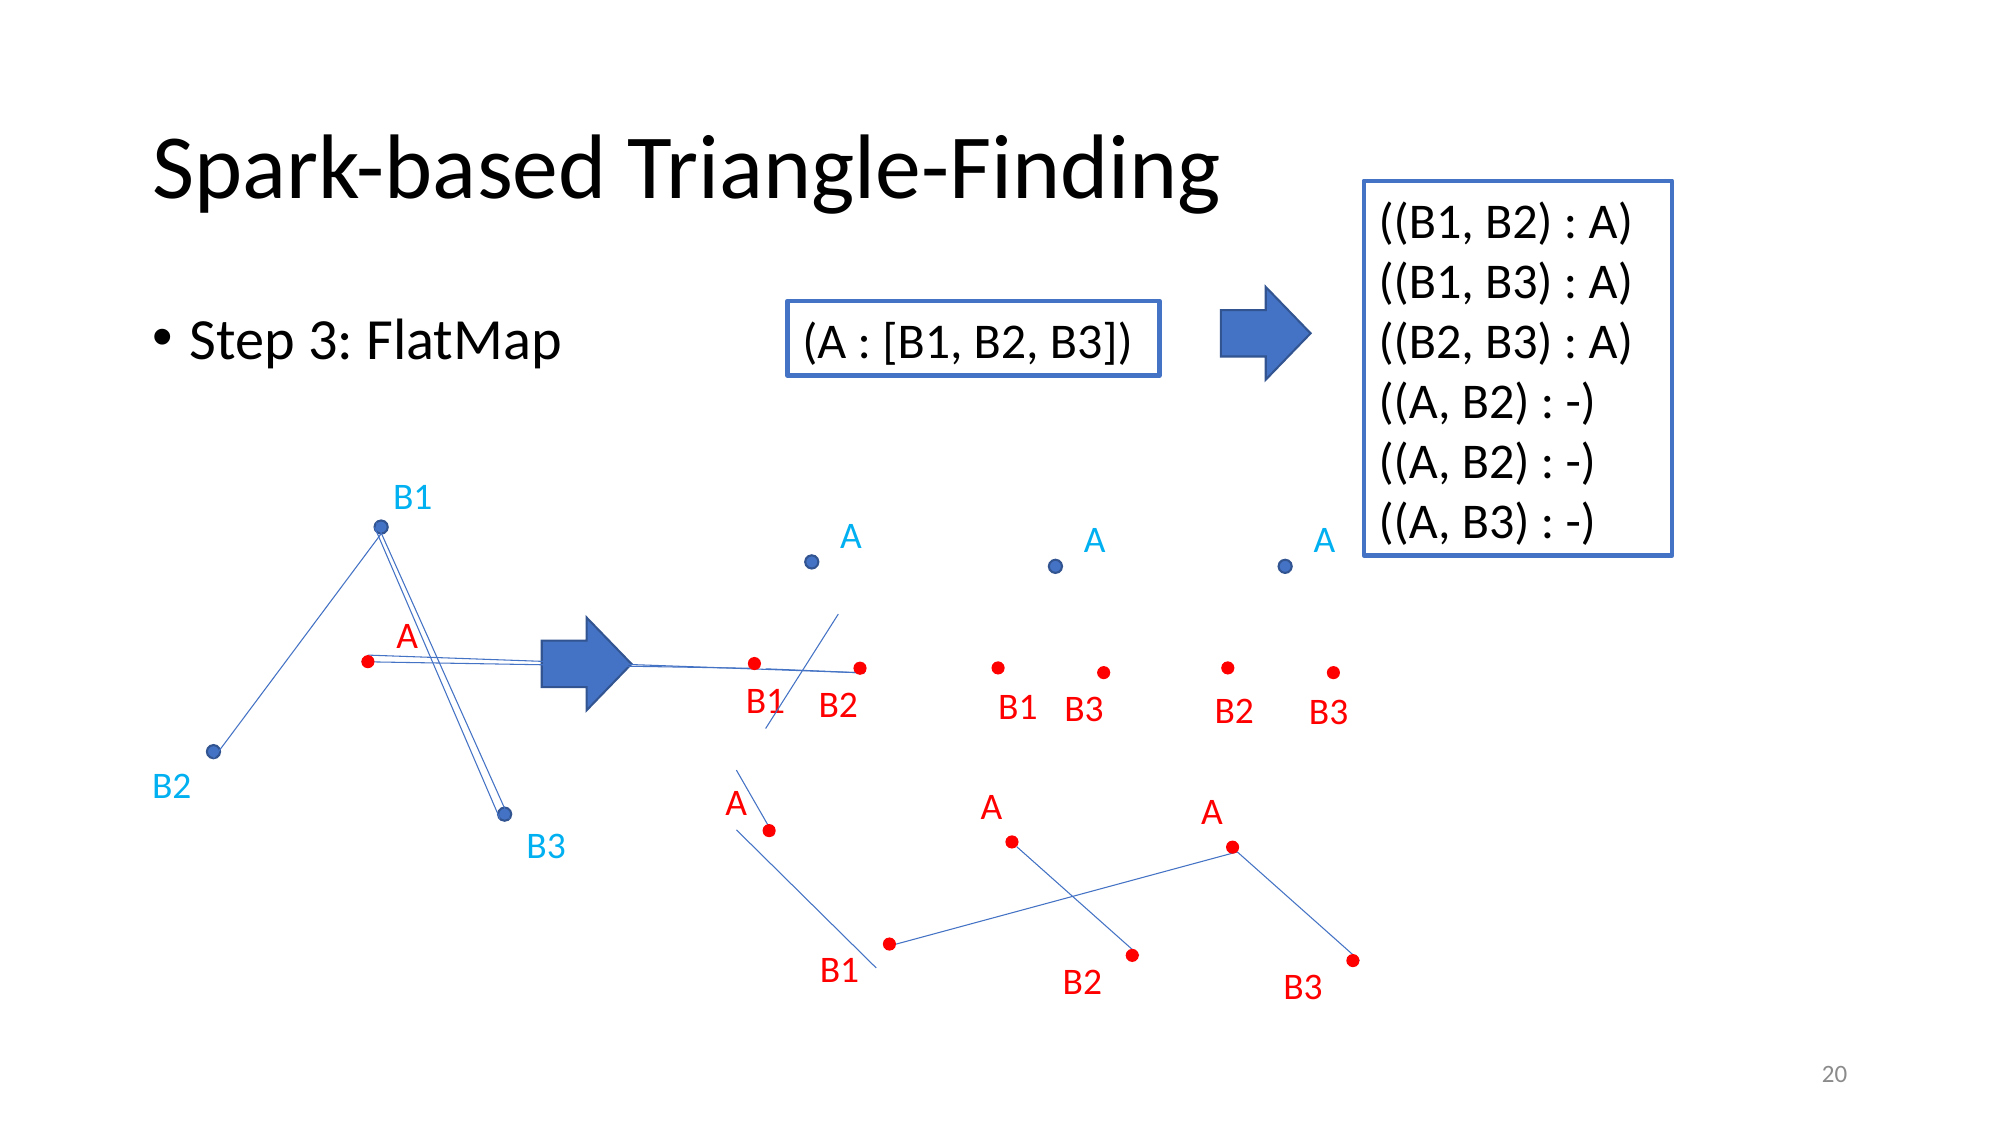

# Spark-based Triangle-Finding
((B1, B2) : A)
((B1, B3) : A)
((B2, B3) : A)
((A, B2) : -)
((A, B2) : -)
((A, B3) : -)

(A : [B1, B2, B3])
Step 3: FlatMap

B1
A
A
A

A

B1
B2
B1
B3
B2
B3

B2
A
A
A

B3

B1

B2

B3
20